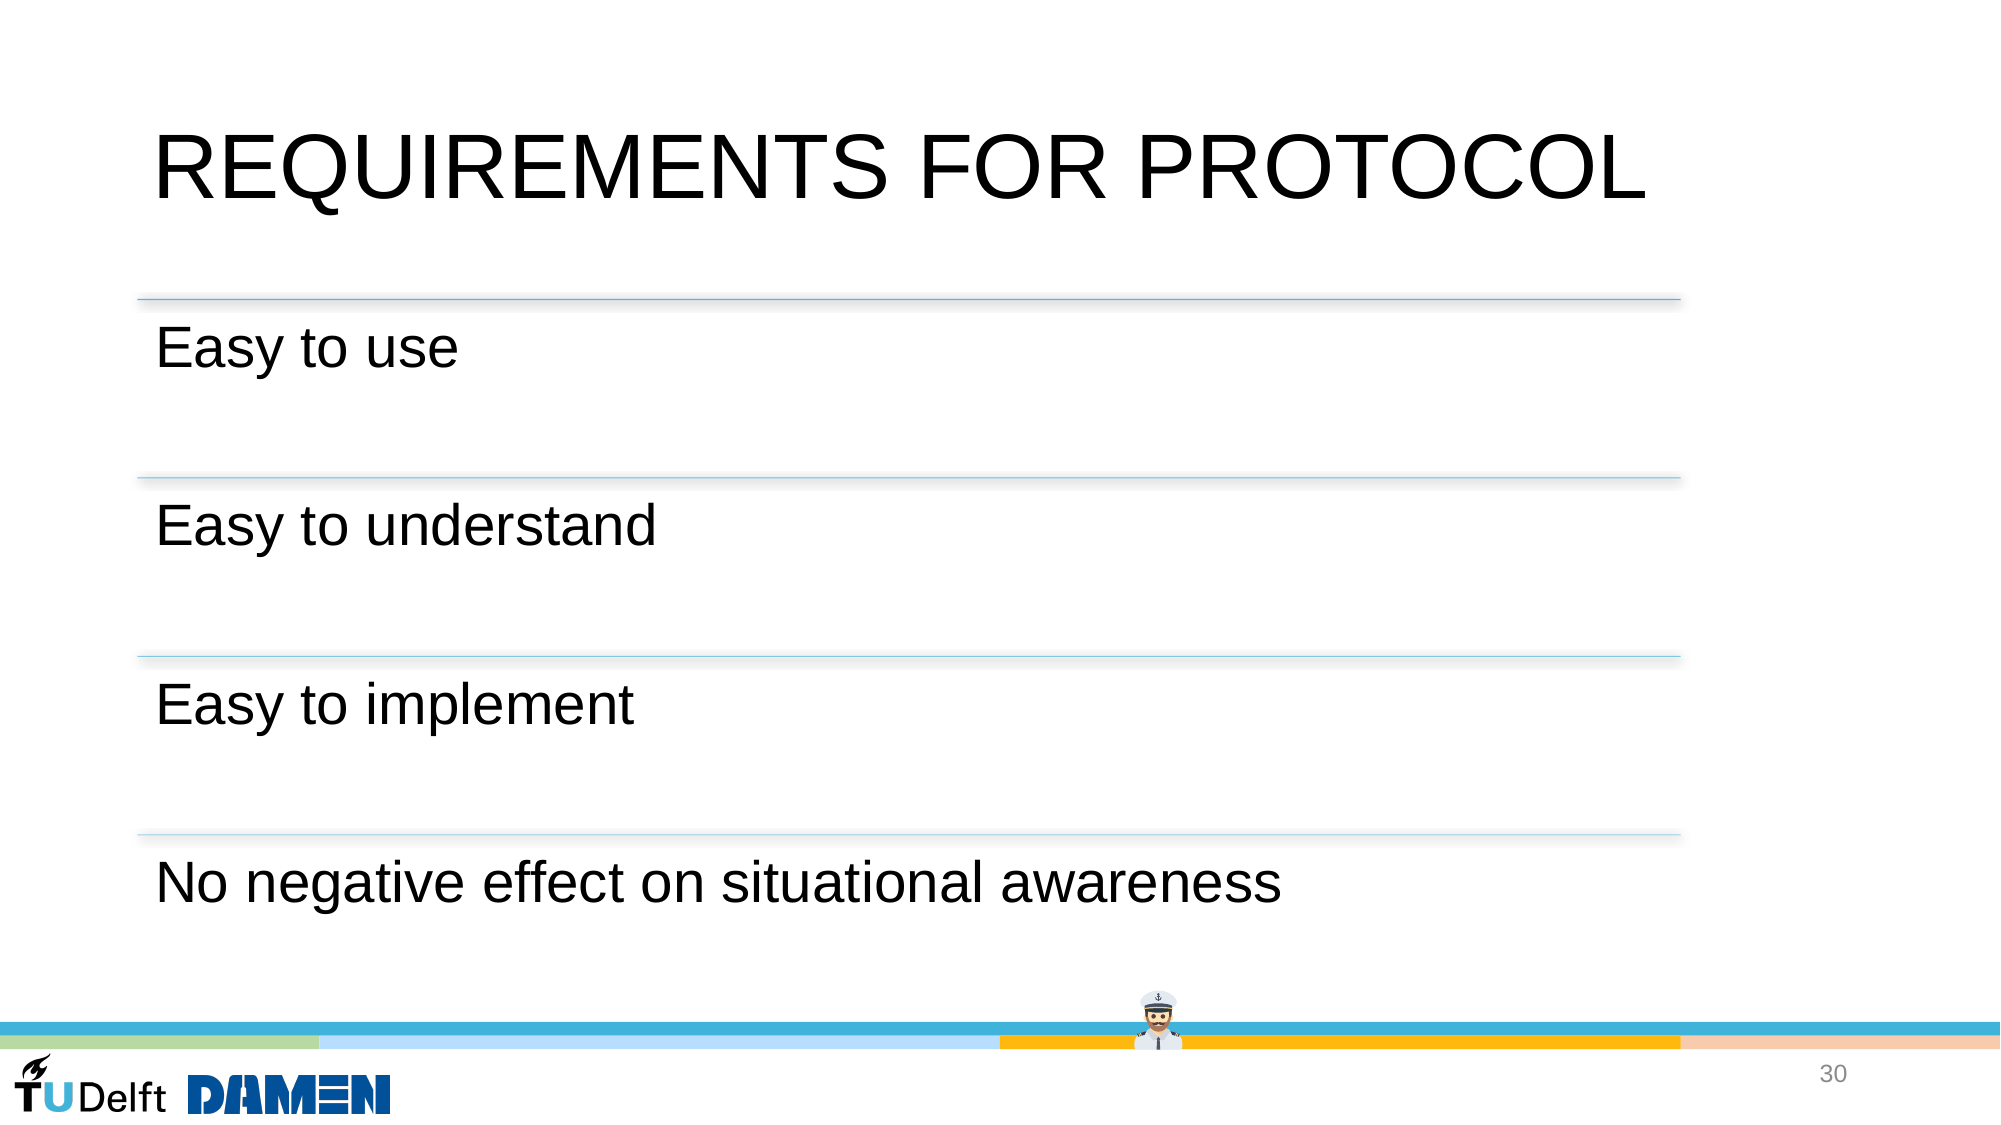

# REQUIREMENTS FOR PROTOCOL
Easy to use
Easy to understand
Easy to implement
No negative effect on situational awareness

30